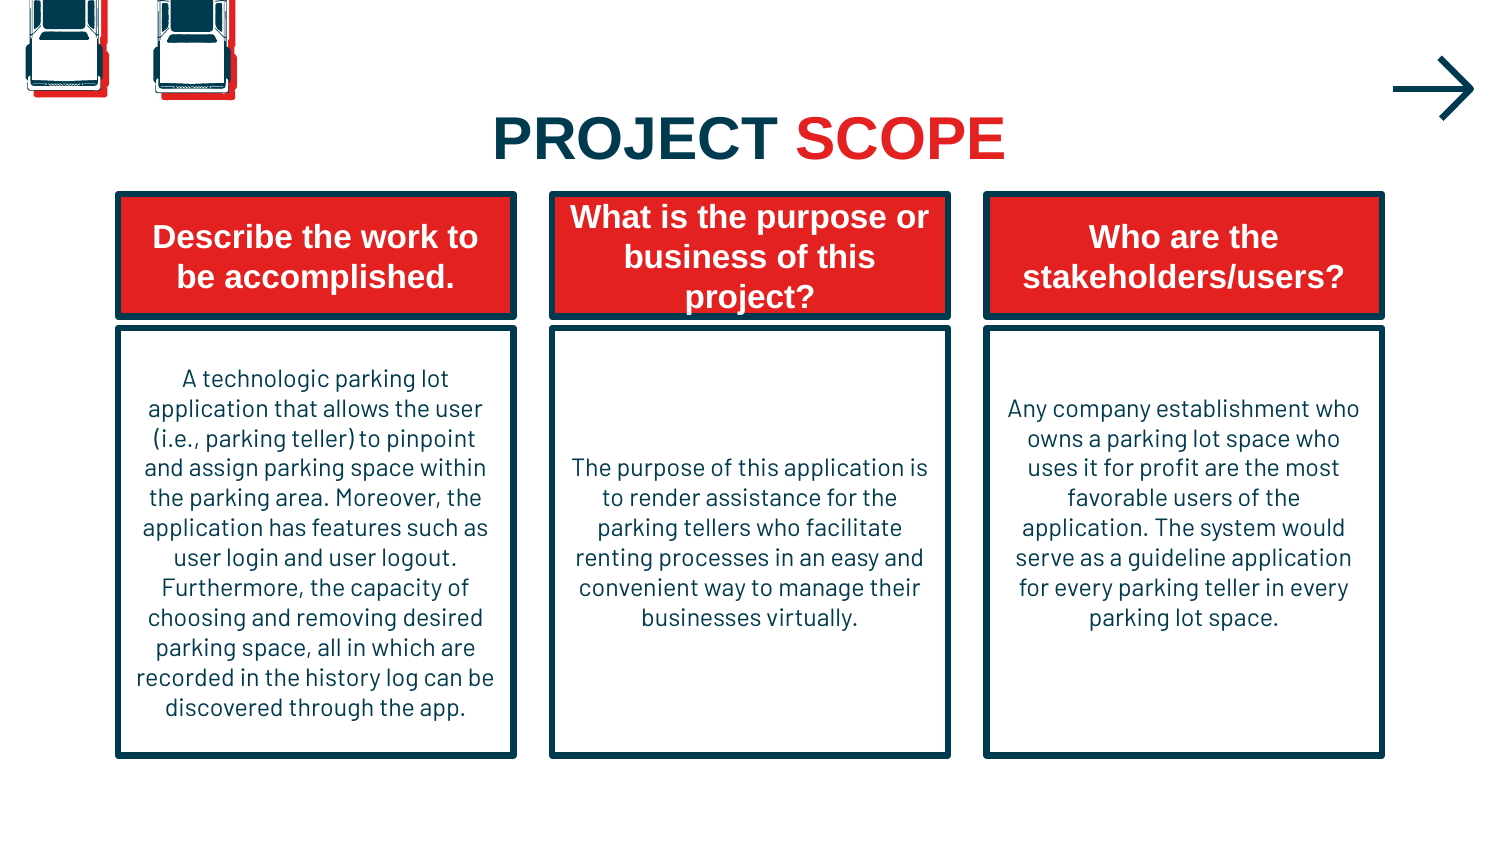

# PROJECT SCOPE
Describe the work to be accomplished.
What is the purpose or business of this project?
Who are the stakeholders/users?
A technologic parking lot application that allows the user (i.e., parking teller) to pinpoint and assign parking space within the parking area. Moreover, the application has features such as user login and user logout. Furthermore, the capacity of choosing and removing desired parking space, all in which are recorded in the history log can be discovered through the app.
The purpose of this application is to render assistance for the parking tellers who facilitate renting processes in an easy and convenient way to manage their businesses virtually.
Any company establishment who owns a parking lot space who uses it for profit are the most favorable users of the application. The system would serve as a guideline application for every parking teller in every parking lot space.